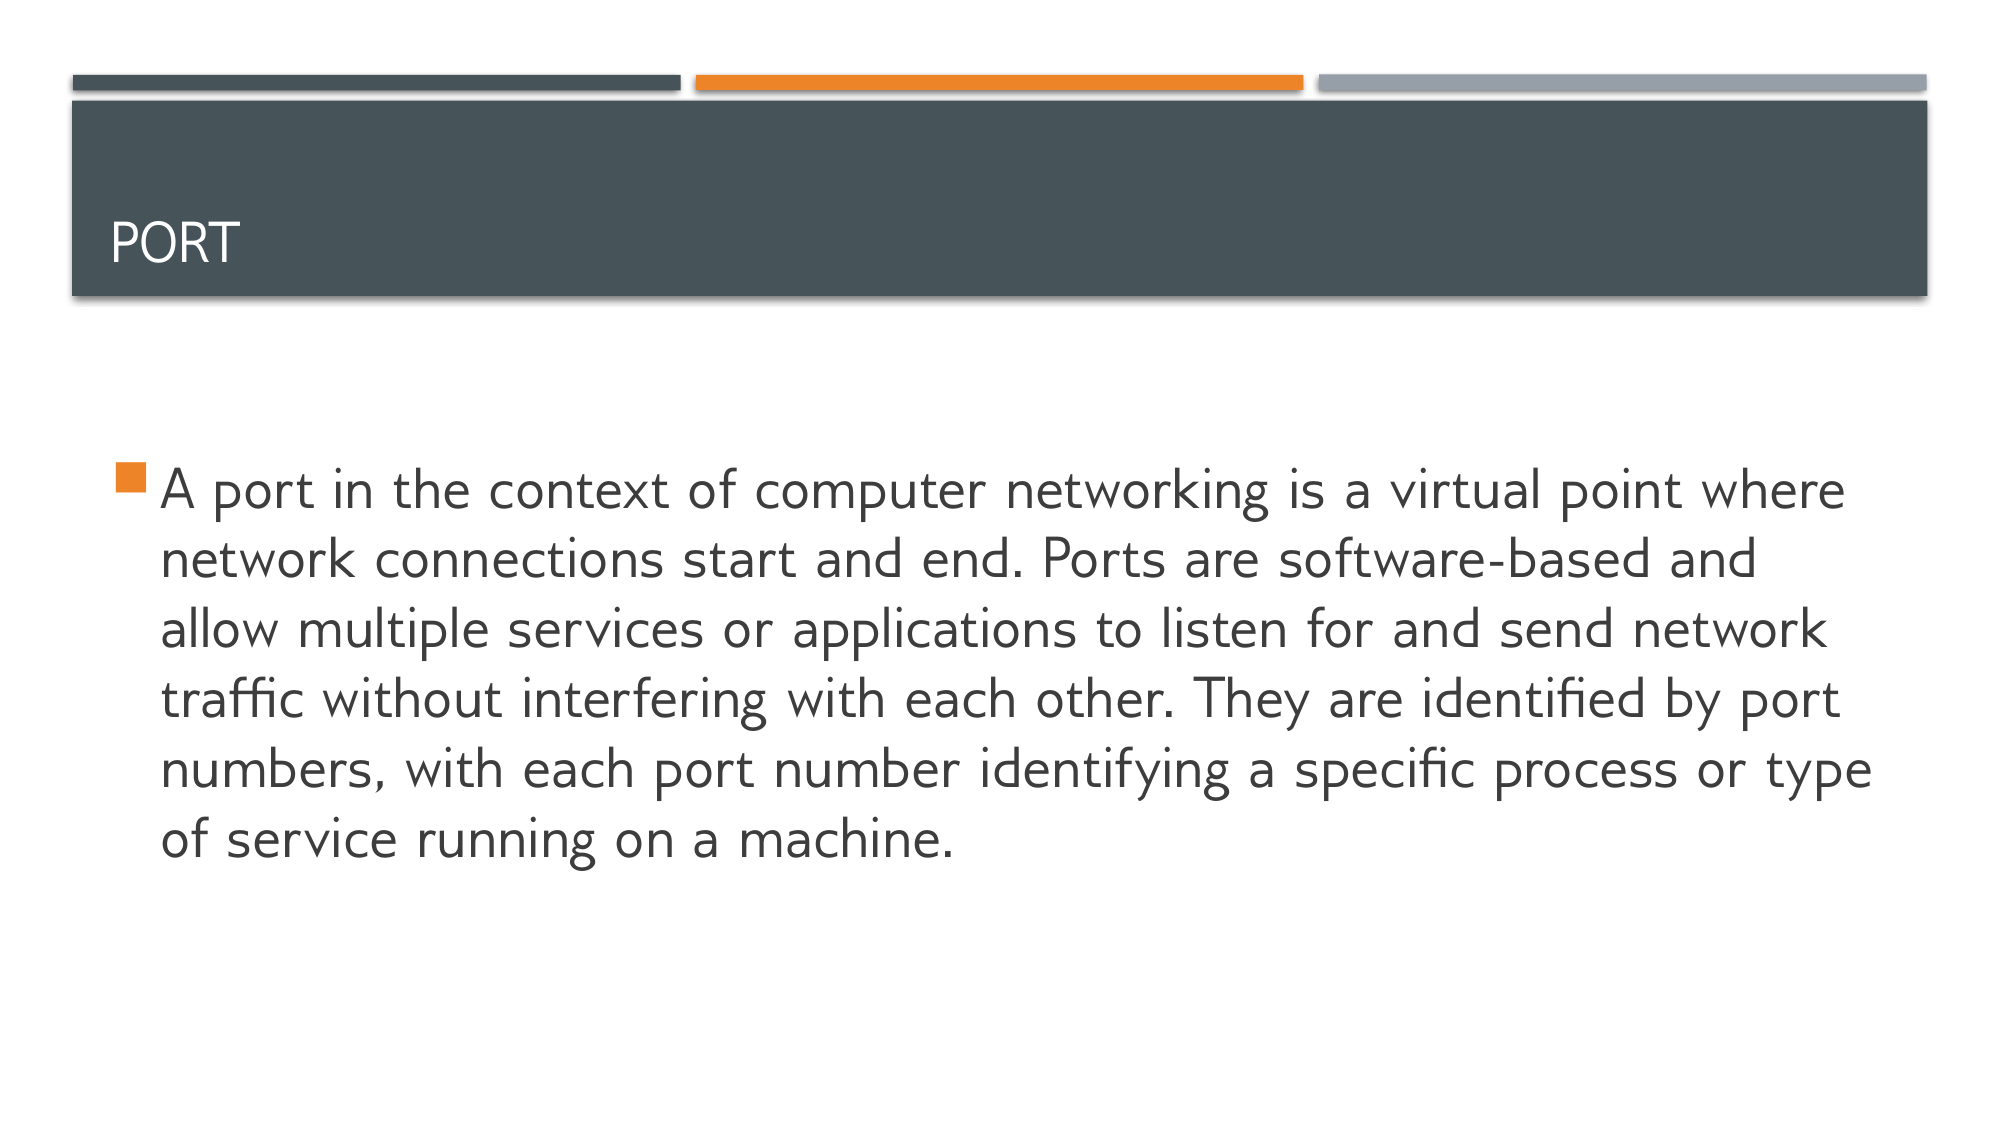

# PORT
A port in the context of computer networking is a virtual point where network connections start and end. Ports are software-based and allow multiple services or applications to listen for and send network traffic without interfering with each other. They are identified by port numbers, with each port number identifying a specific process or type of service running on a machine.